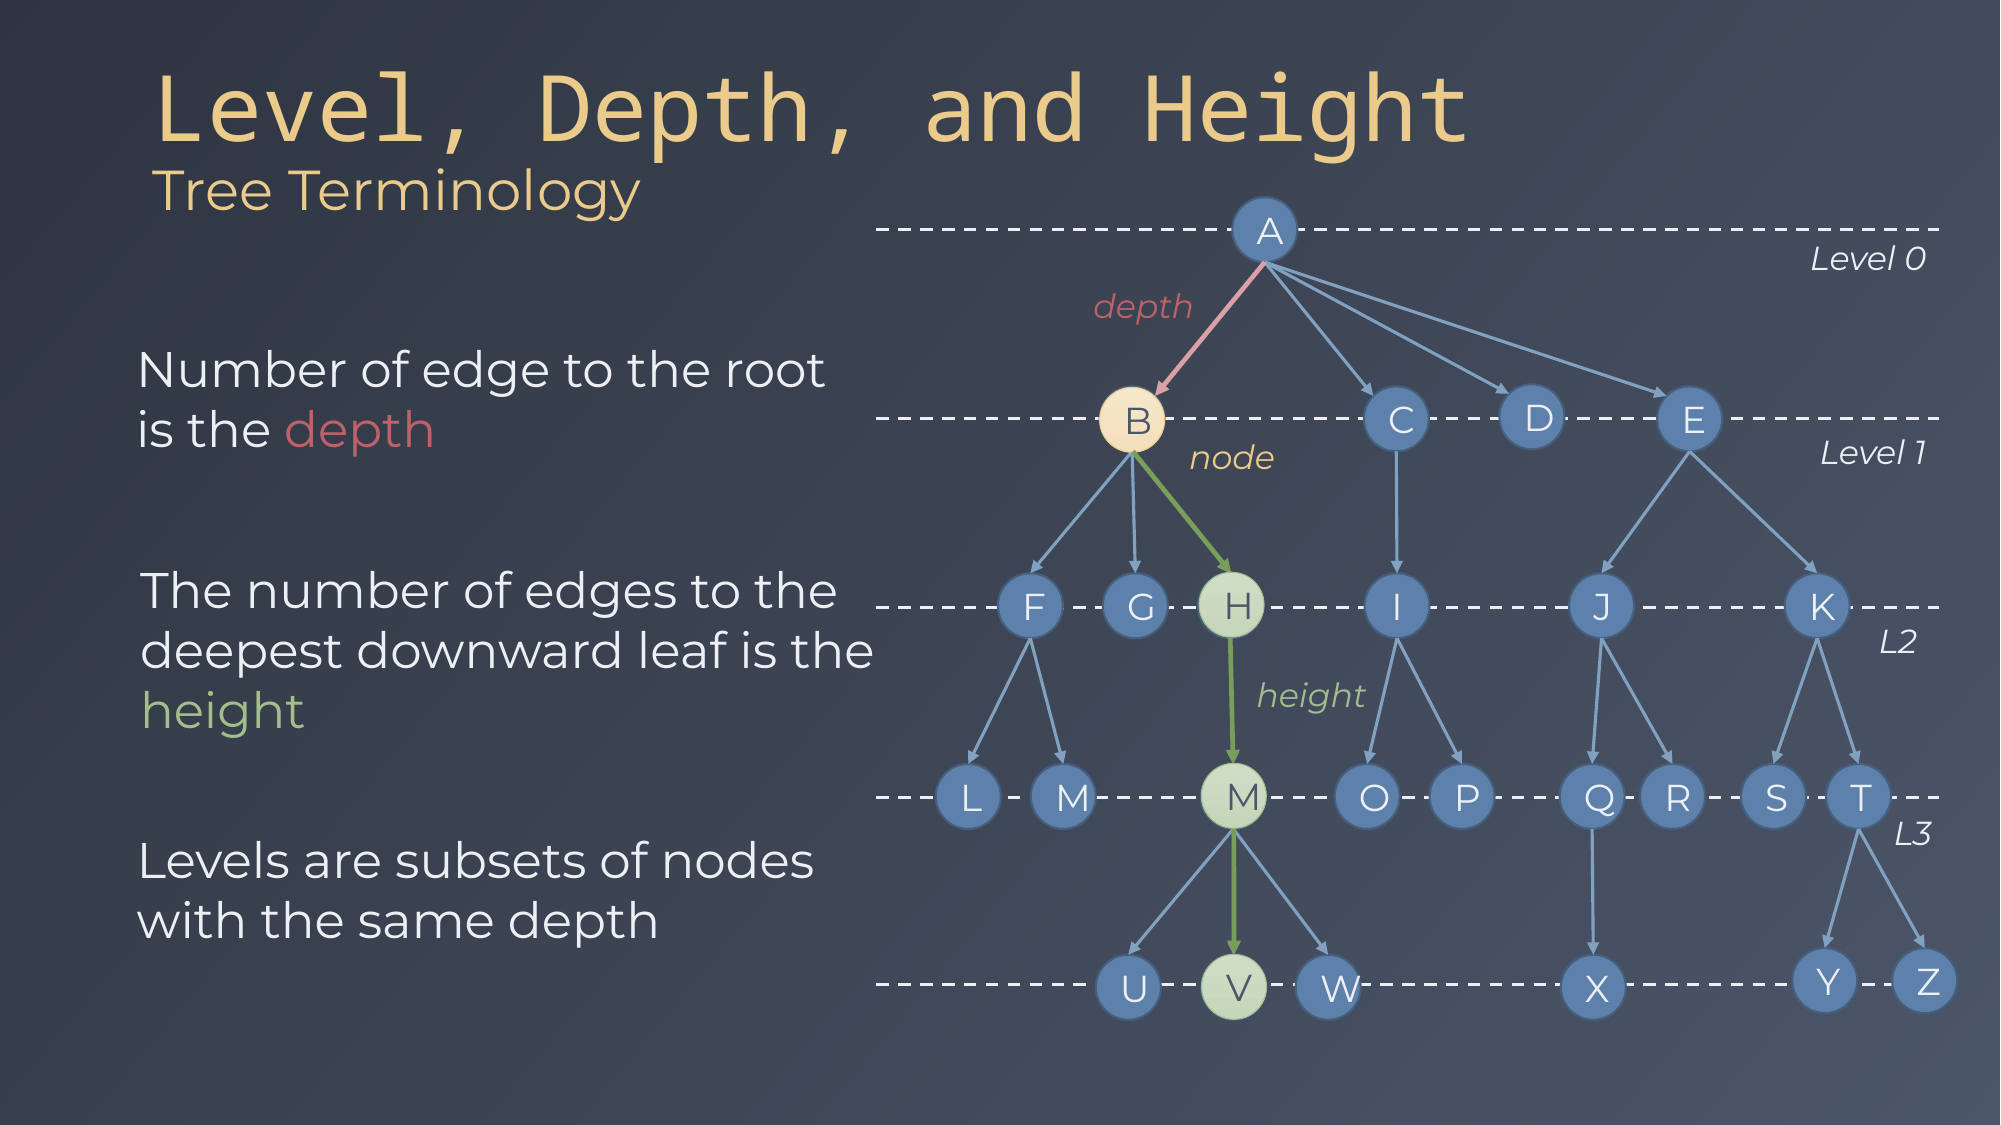

# Level, Depth, and Height Tree Terminology
A
Level 0
depth
Number of edge to the root is the depth
D
B
C
E
B
Level 1
node
The number of edges to the deepest downward leaf is the height
H
F
G
H
I
J
K
L2
height
M
L
M
M
O
P
Q
R
S
T
L3
Levels are subsets of nodes with the same depth
Y
Z
V
U
V
W
X